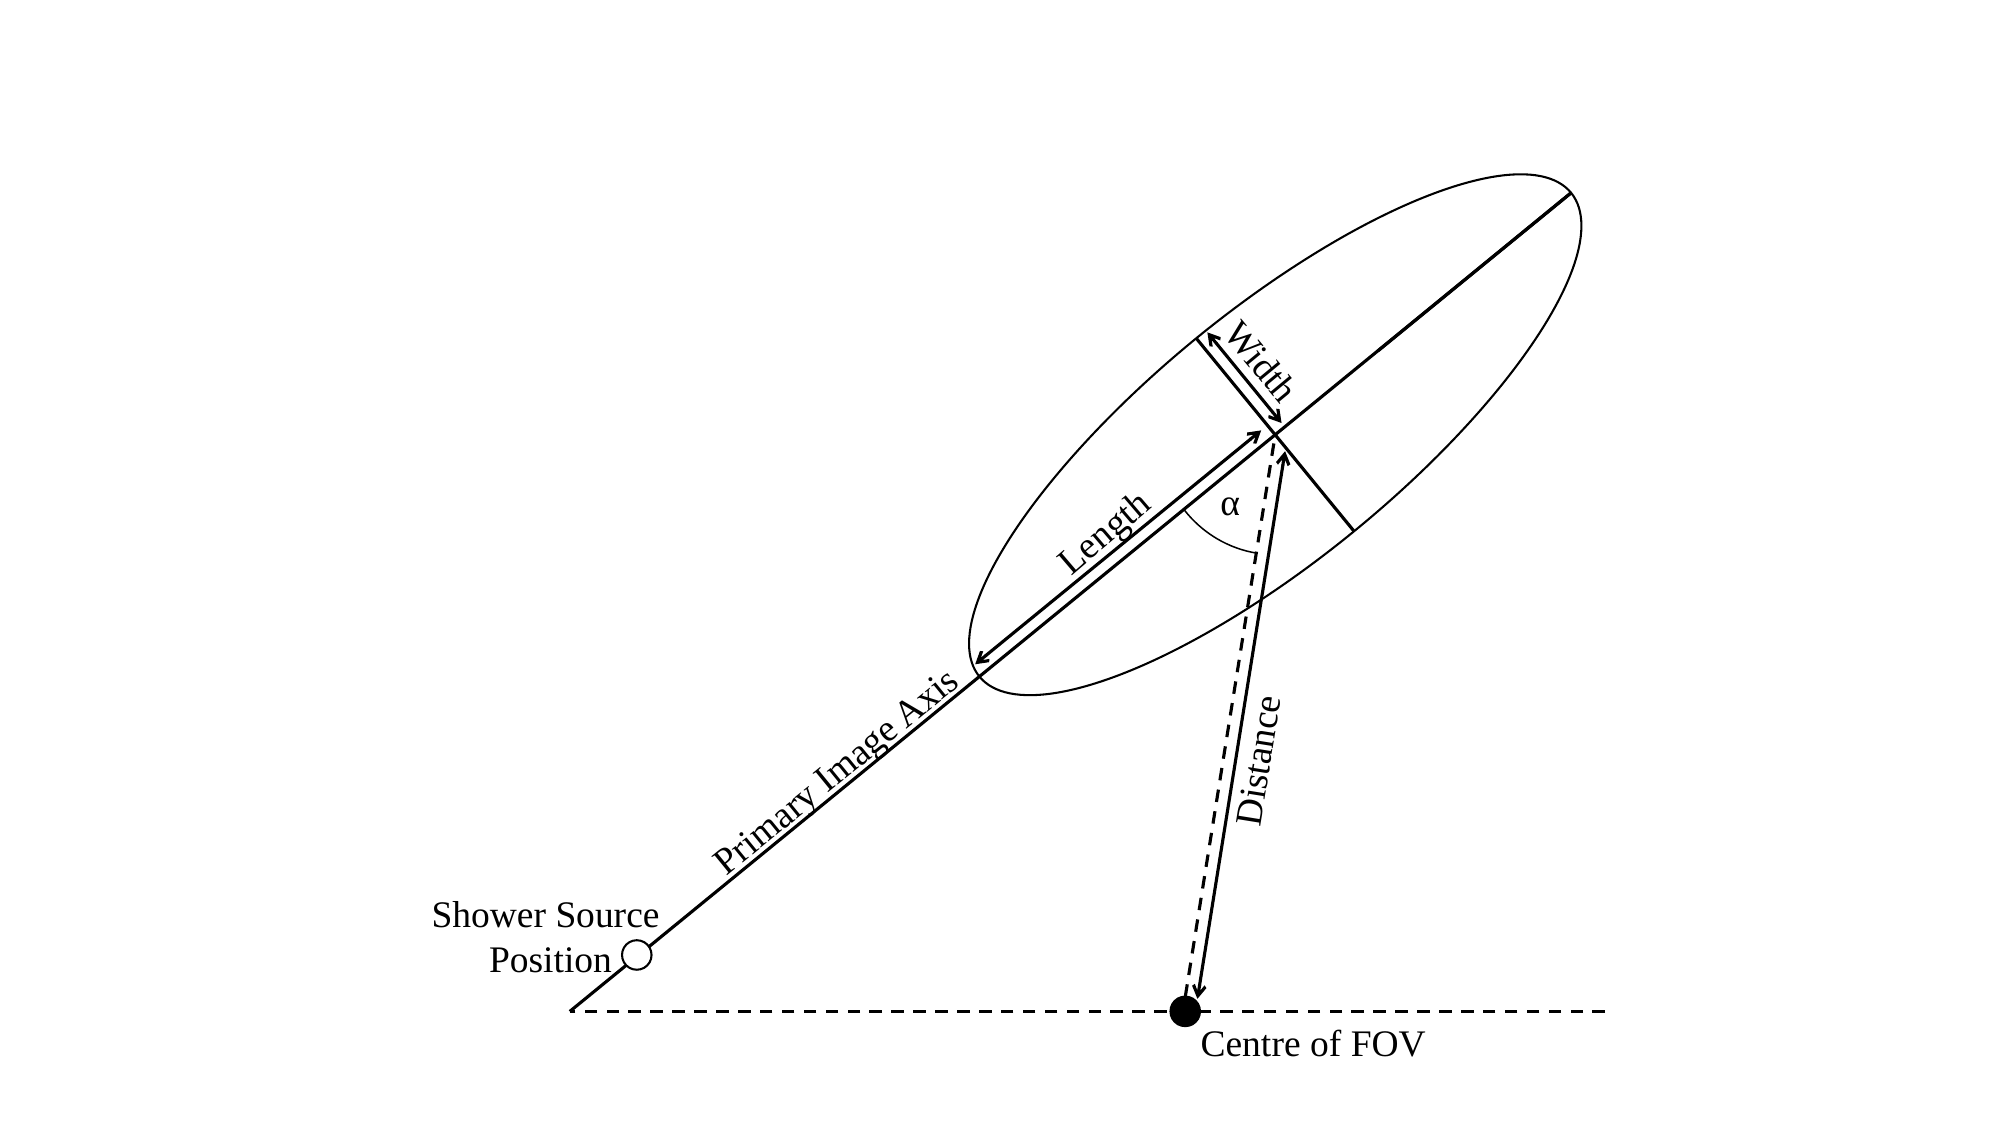

Width
α
Length
Distance
Primary Image Axis
Shower Source
Position

Centre of FOV